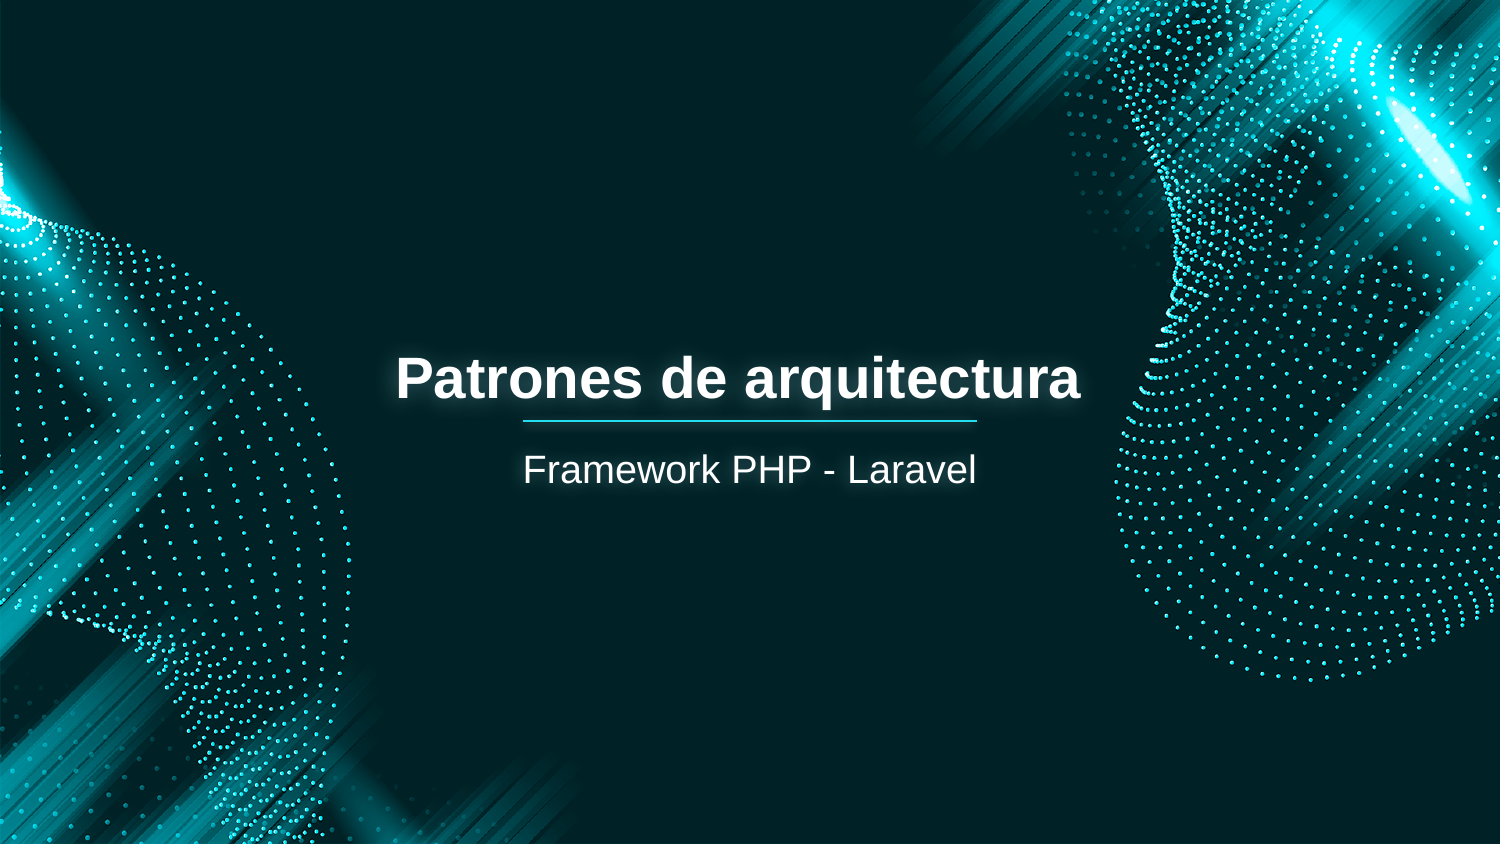

# Patrones de arquitectura
Framework PHP - Laravel